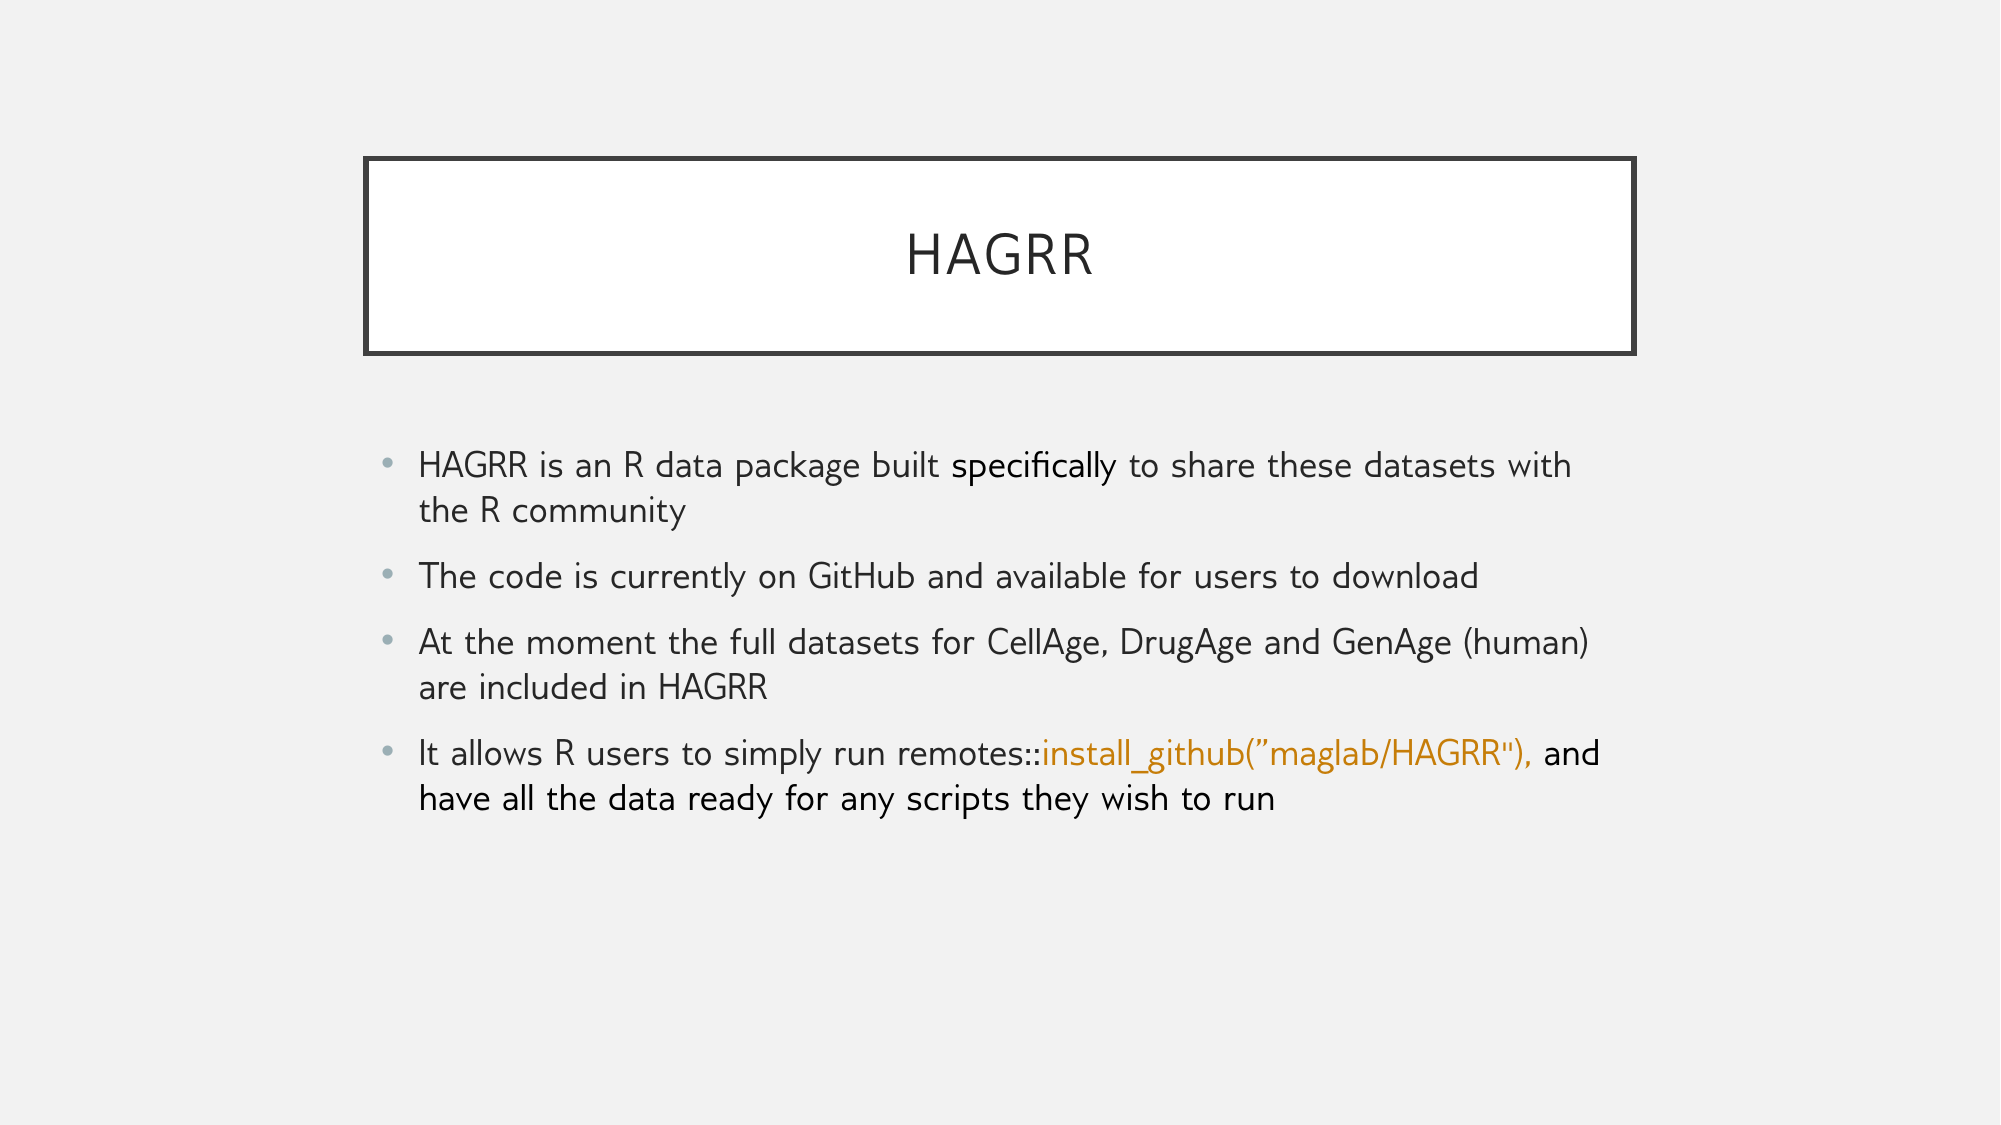

# Hagrr
HAGRR is an R data package built specifically to share these datasets with the R community
The code is currently on GitHub and available for users to download
At the moment the full datasets for CellAge, DrugAge and GenAge (human) are included in HAGRR
It allows R users to simply run remotes::install_github(”maglab/HAGRR"), and have all the data ready for any scripts they wish to run